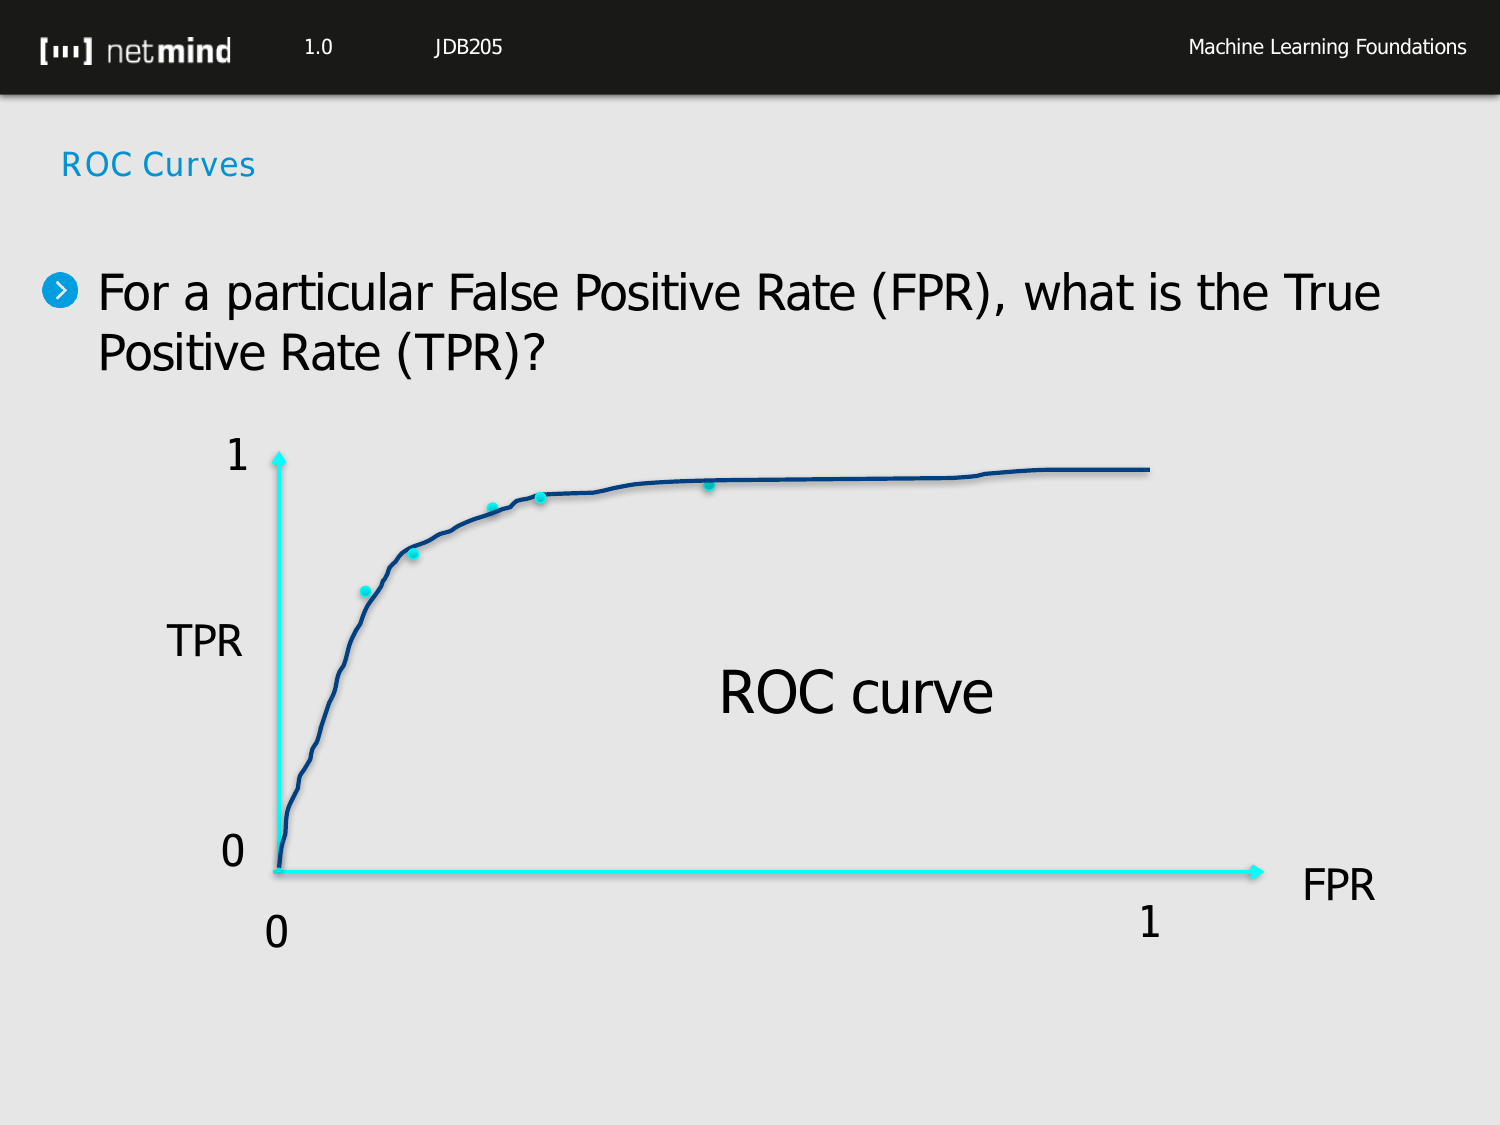

# ROC Curves
For a particular False Positive Rate (FPR), what is the True Positive Rate (TPR)?
1

TPR
ROC curve
0
FPR
1
0